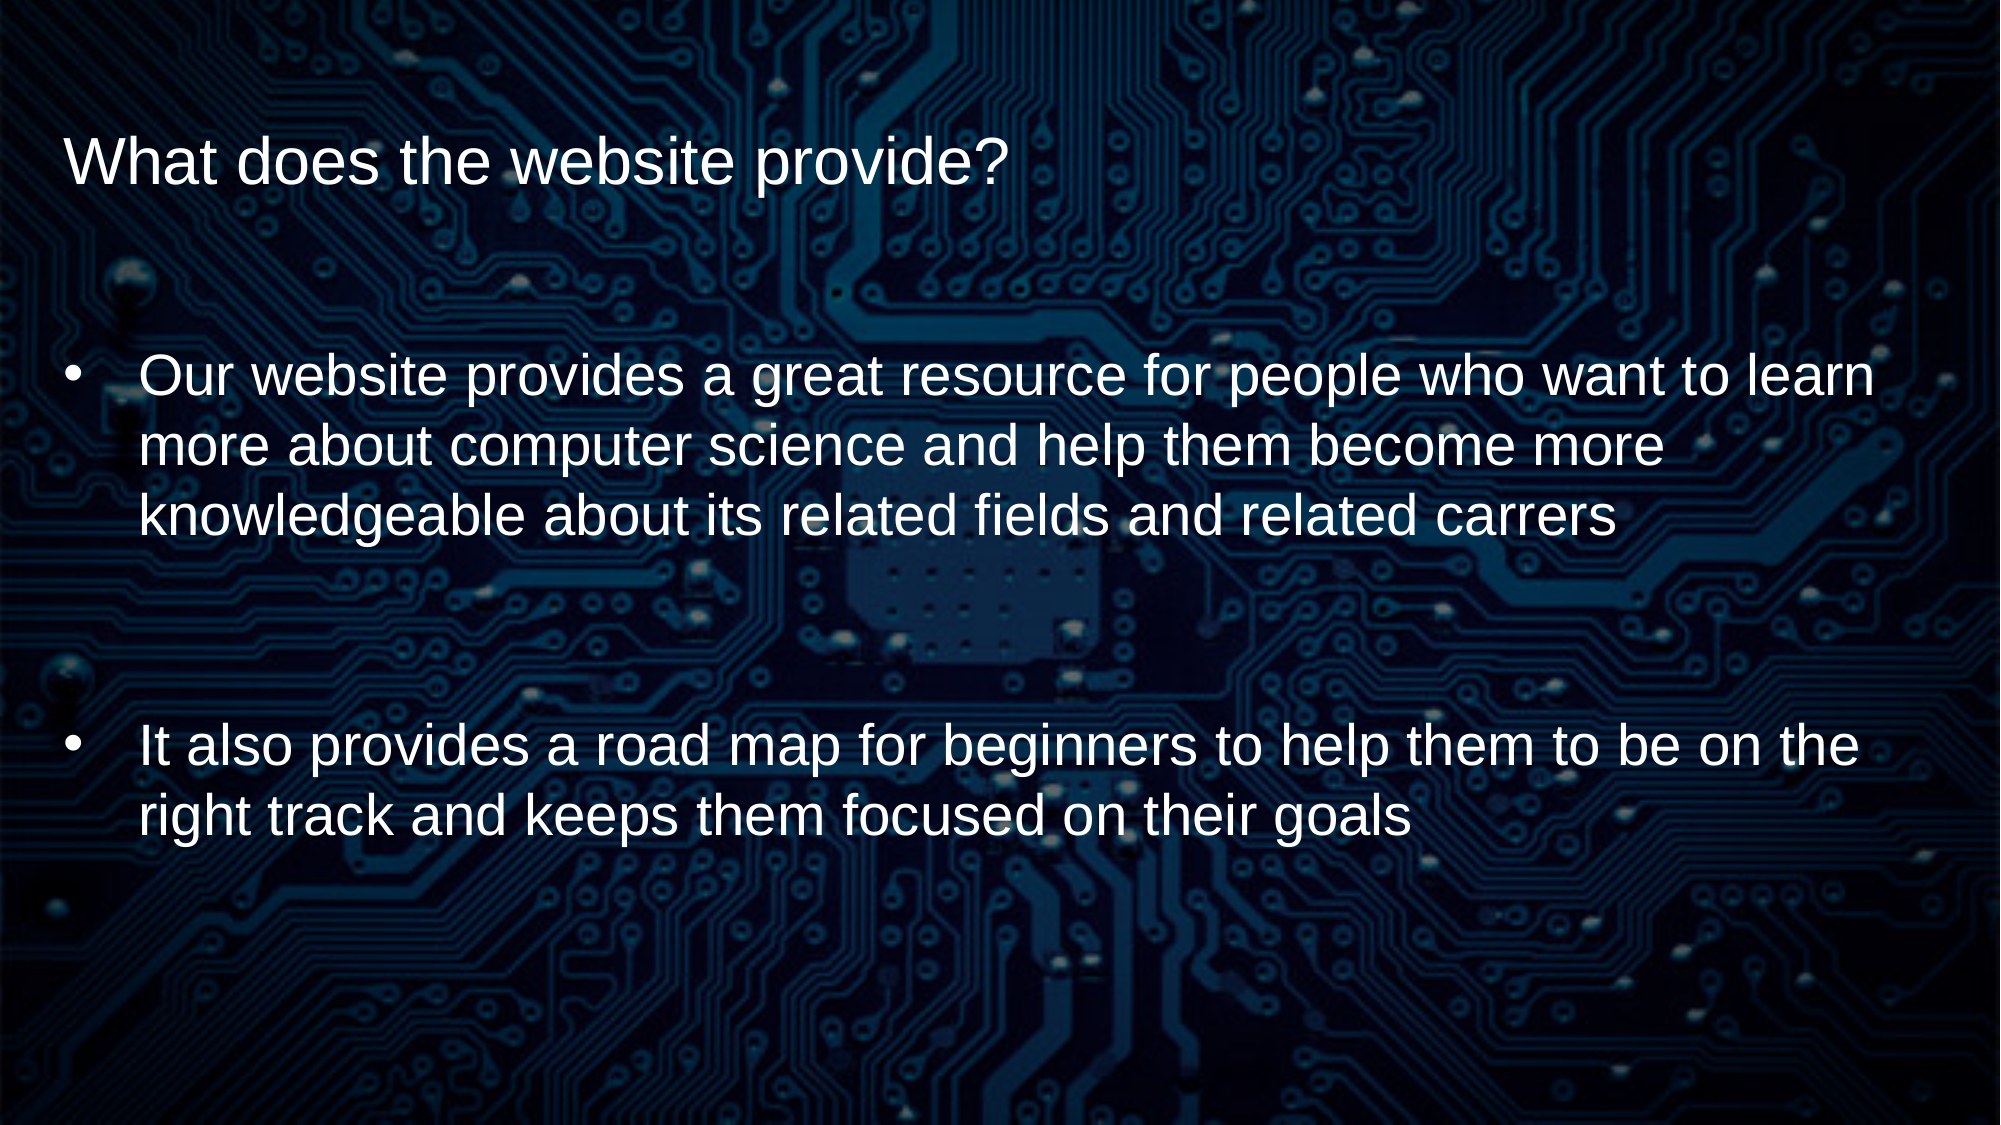

What does the website provide?

Our website provides a great resource for people who want to learn more about computer science and help them become more knowledgeable about its related fields and related carrers

It also provides a road map for beginners to help them to be on the right track and keeps them focused on their goals